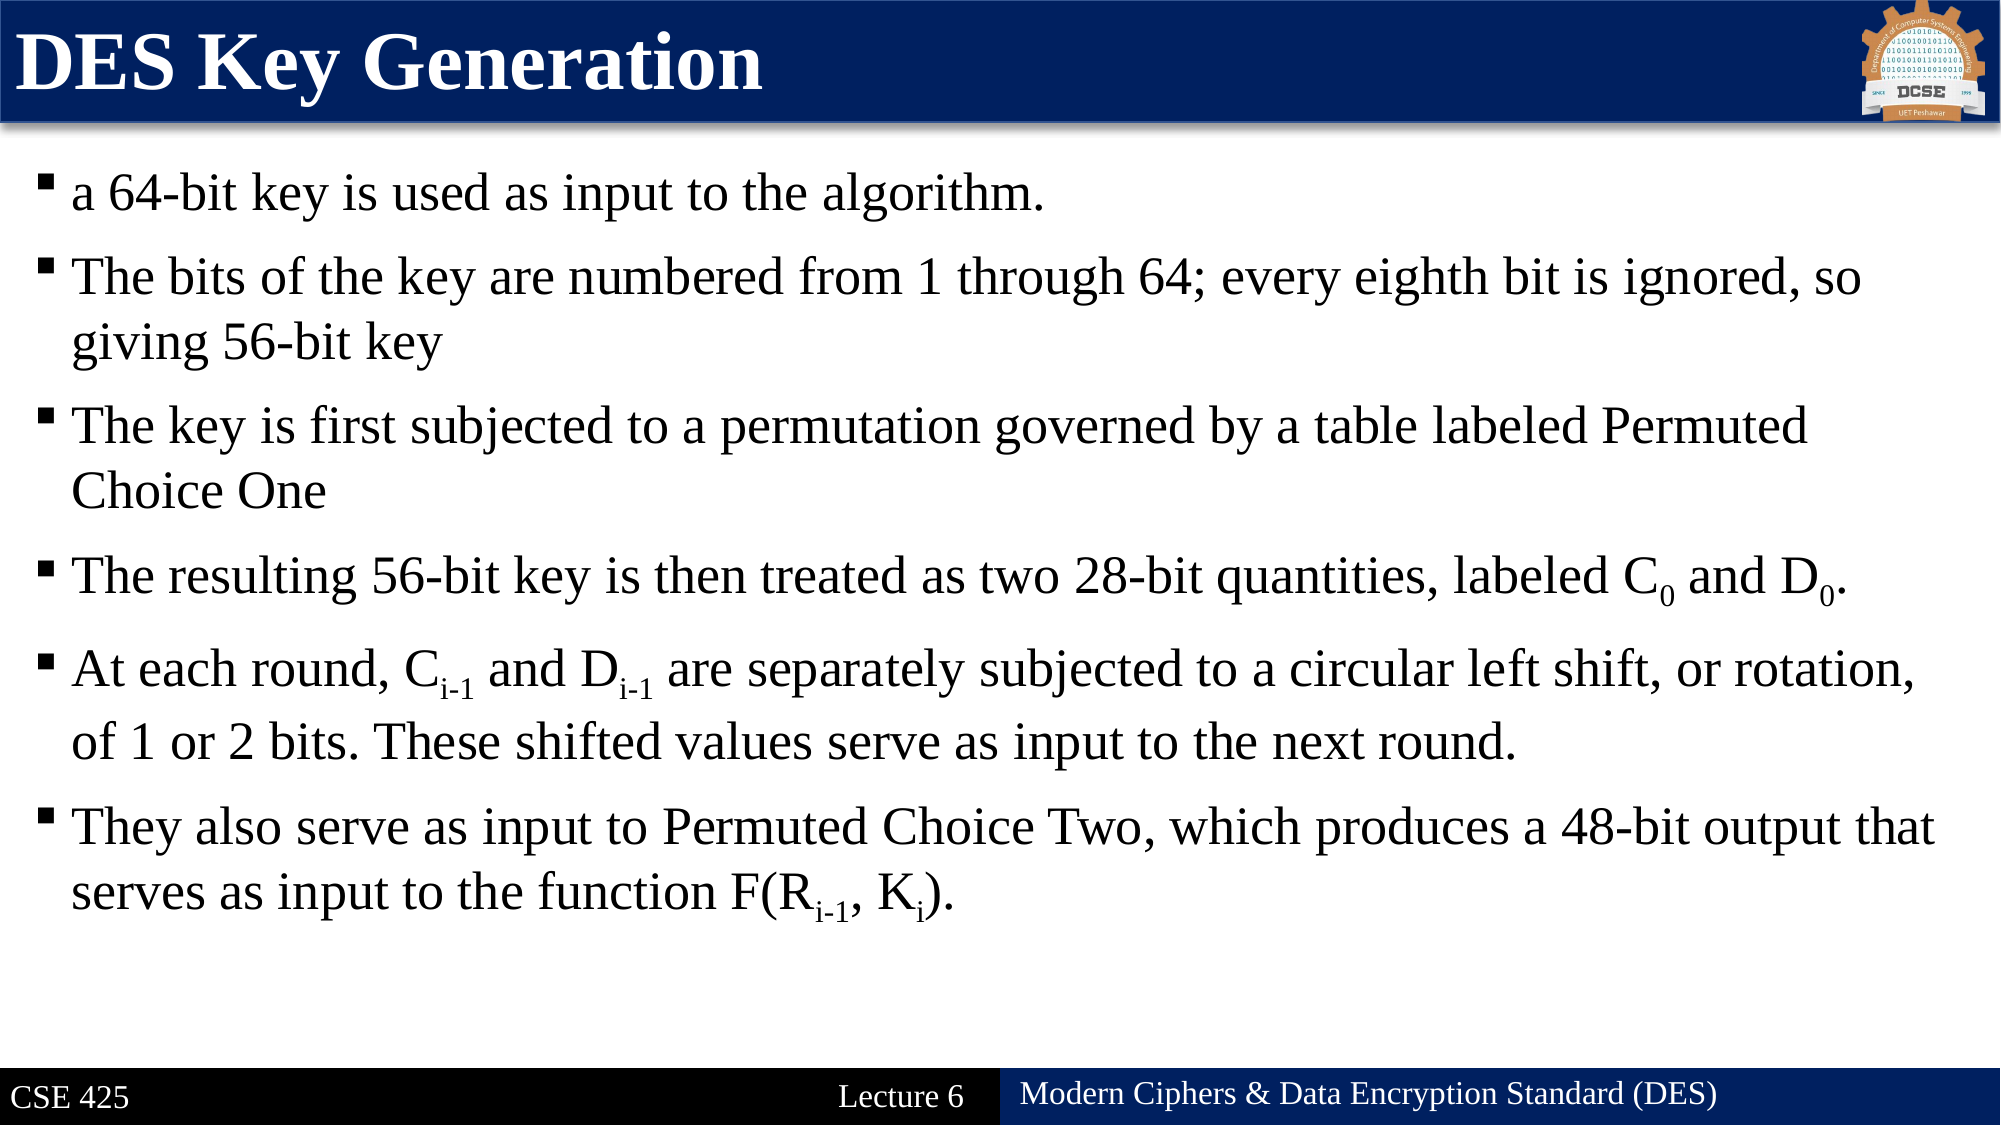

# DES Key Generation
a 64-bit key is used as input to the algorithm.
The bits of the key are numbered from 1 through 64; every eighth bit is ignored, so giving 56-bit key
The key is first subjected to a permutation governed by a table labeled Permuted Choice One
The resulting 56-bit key is then treated as two 28-bit quantities, labeled C0 and D0.
At each round, Ci-1 and Di-1 are separately subjected to a circular left shift, or rotation, of 1 or 2 bits. These shifted values serve as input to the next round.
They also serve as input to Permuted Choice Two, which produces a 48-bit output that serves as input to the function F(Ri-1, Ki).

32